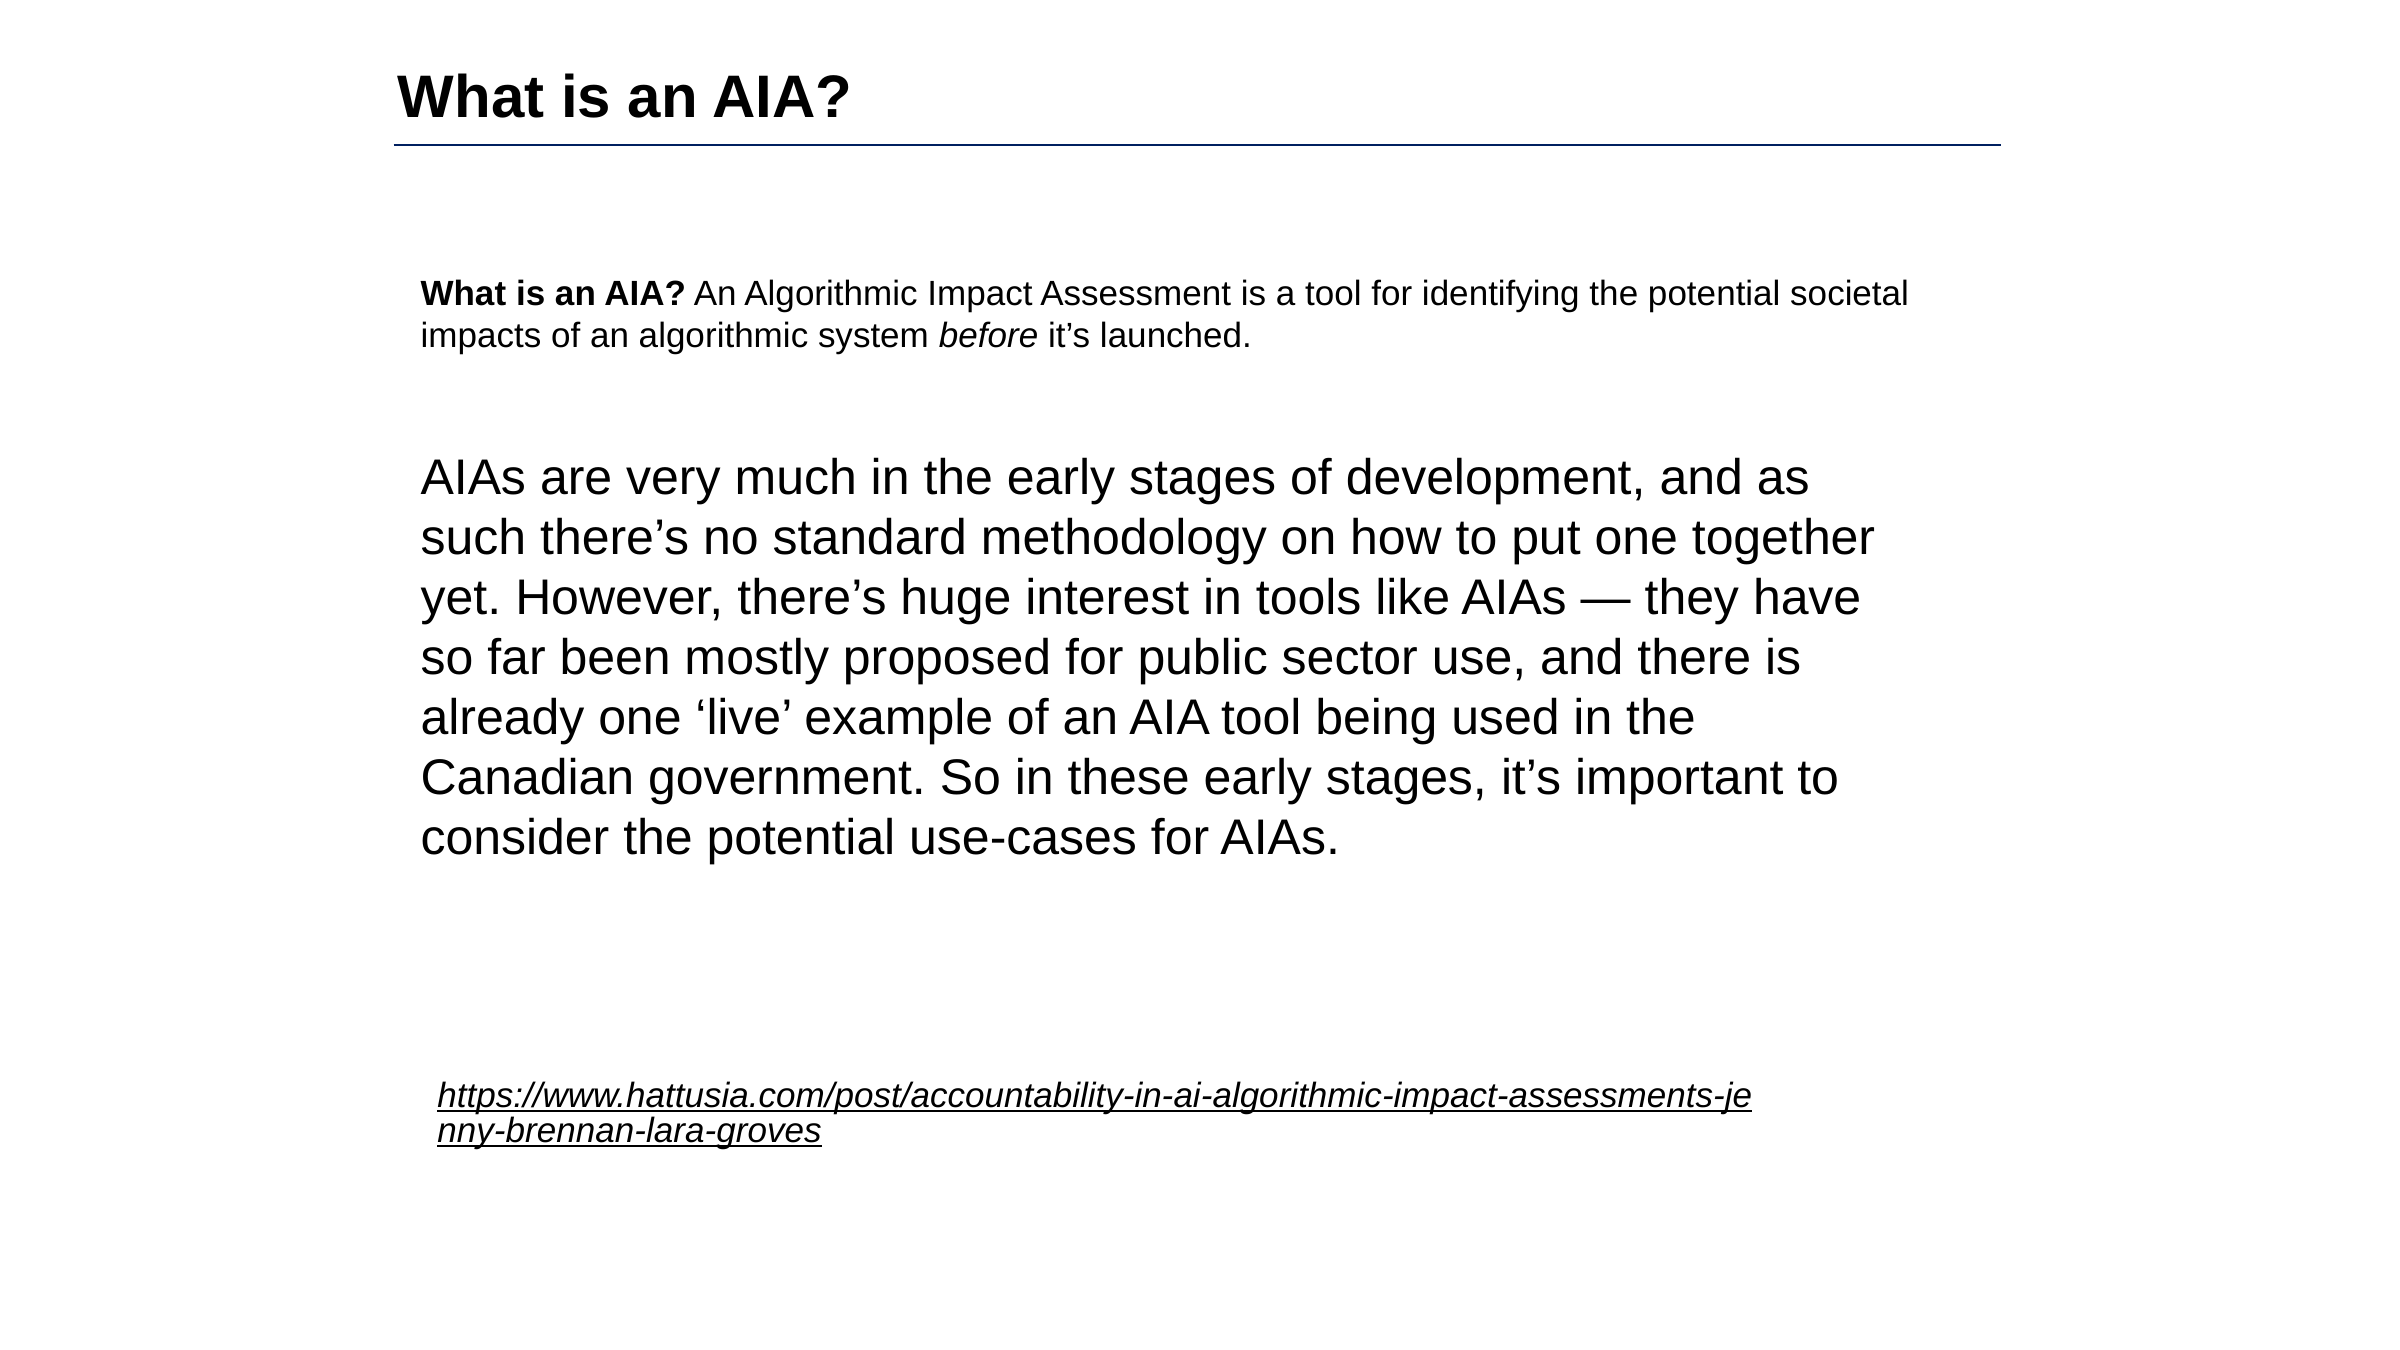

What is an AIA?
What is an AIA? An Algorithmic Impact Assessment is a tool for identifying the potential societal impacts of an algorithmic system before it’s launched.

AIAs are very much in the early stages of development, and as such there’s no standard methodology on how to put one together yet. However, there’s huge interest in tools like AIAs — they have so far been mostly proposed for public sector use, and there is already one ‘live’ example of an AIA tool being used in the Canadian government. So in these early stages, it’s important to consider the potential use-cases for AIAs.
https://www.hattusia.com/post/accountability-in-ai-algorithmic-impact-assessments-jenny-brennan-lara-groves